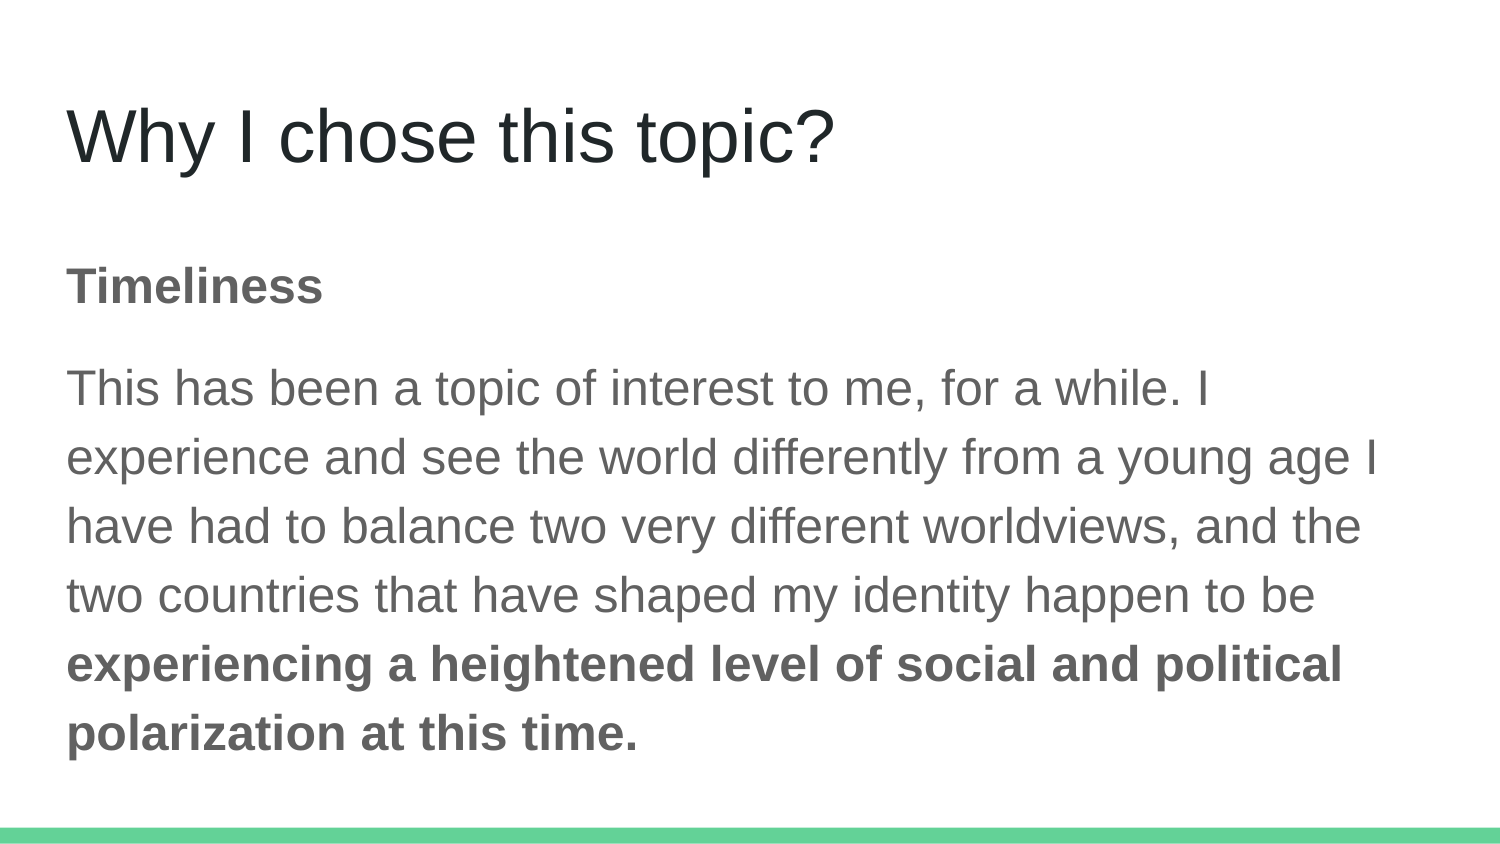

# Why I chose this topic?
Timeliness
This has been a topic of interest to me, for a while. I experience and see the world differently from a young age I have had to balance two very different worldviews, and the two countries that have shaped my identity happen to be experiencing a heightened level of social and political polarization at this time.